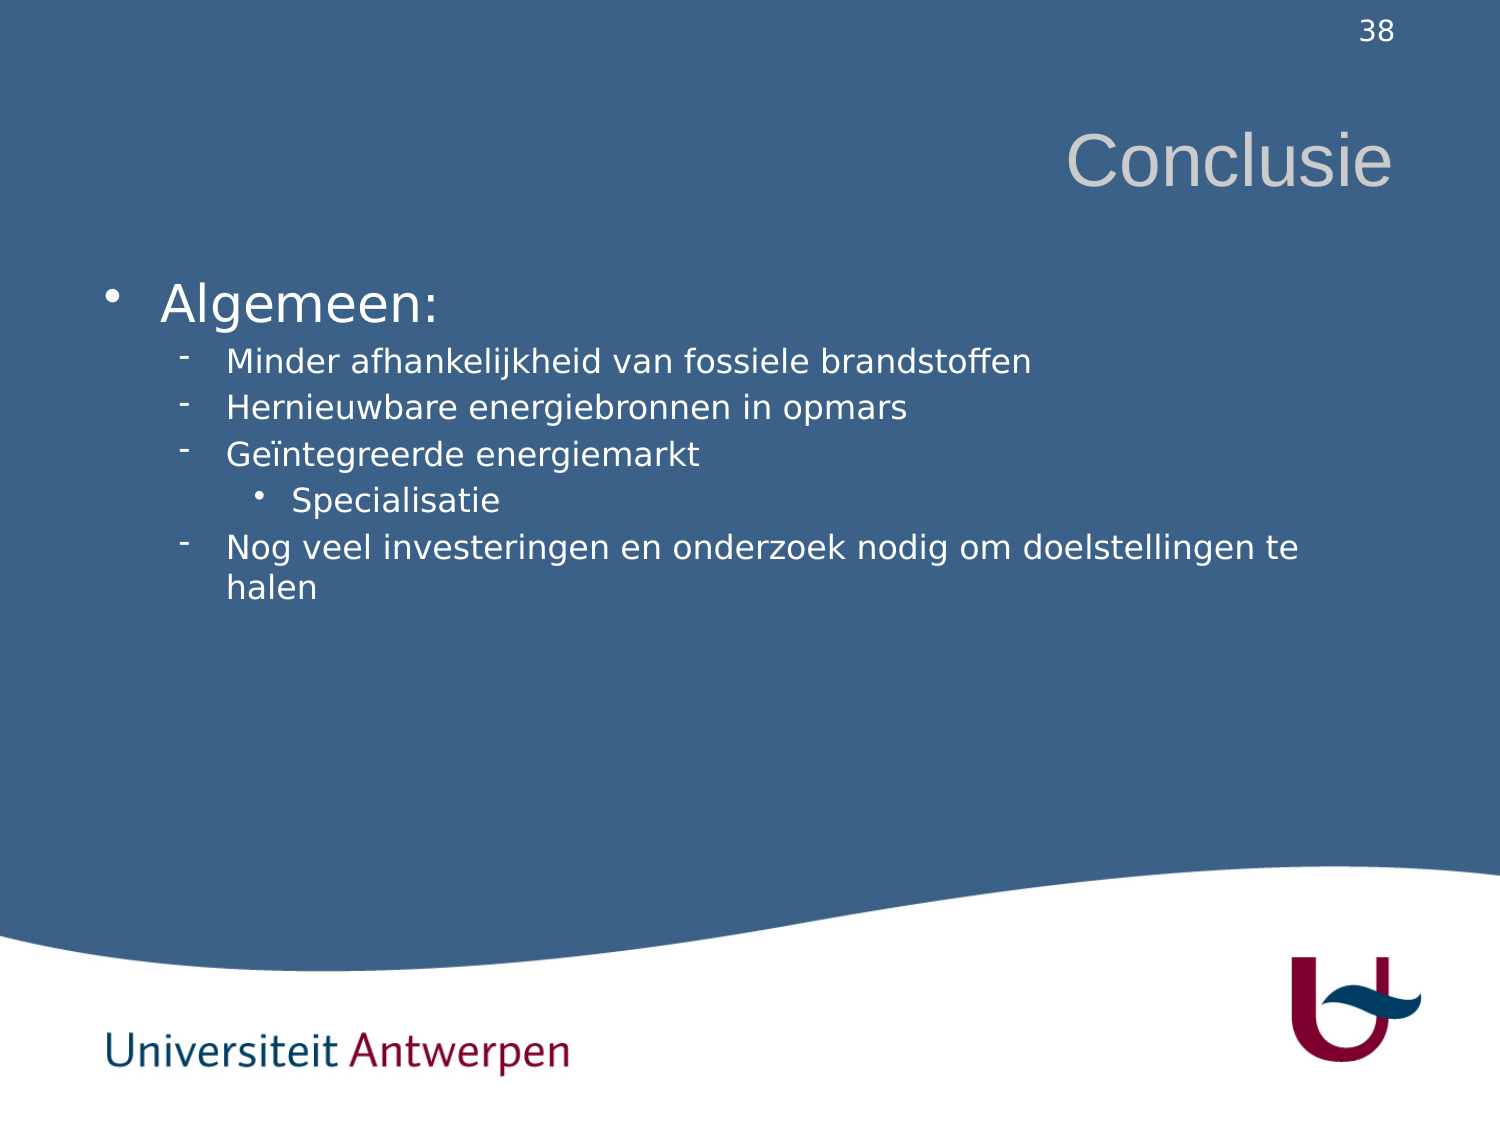

# Conclusie
Algemeen:
Minder afhankelijkheid van fossiele brandstoffen
Hernieuwbare energiebronnen in opmars
Geïntegreerde energiemarkt
Specialisatie
Nog veel investeringen en onderzoek nodig om doelstellingen te halen